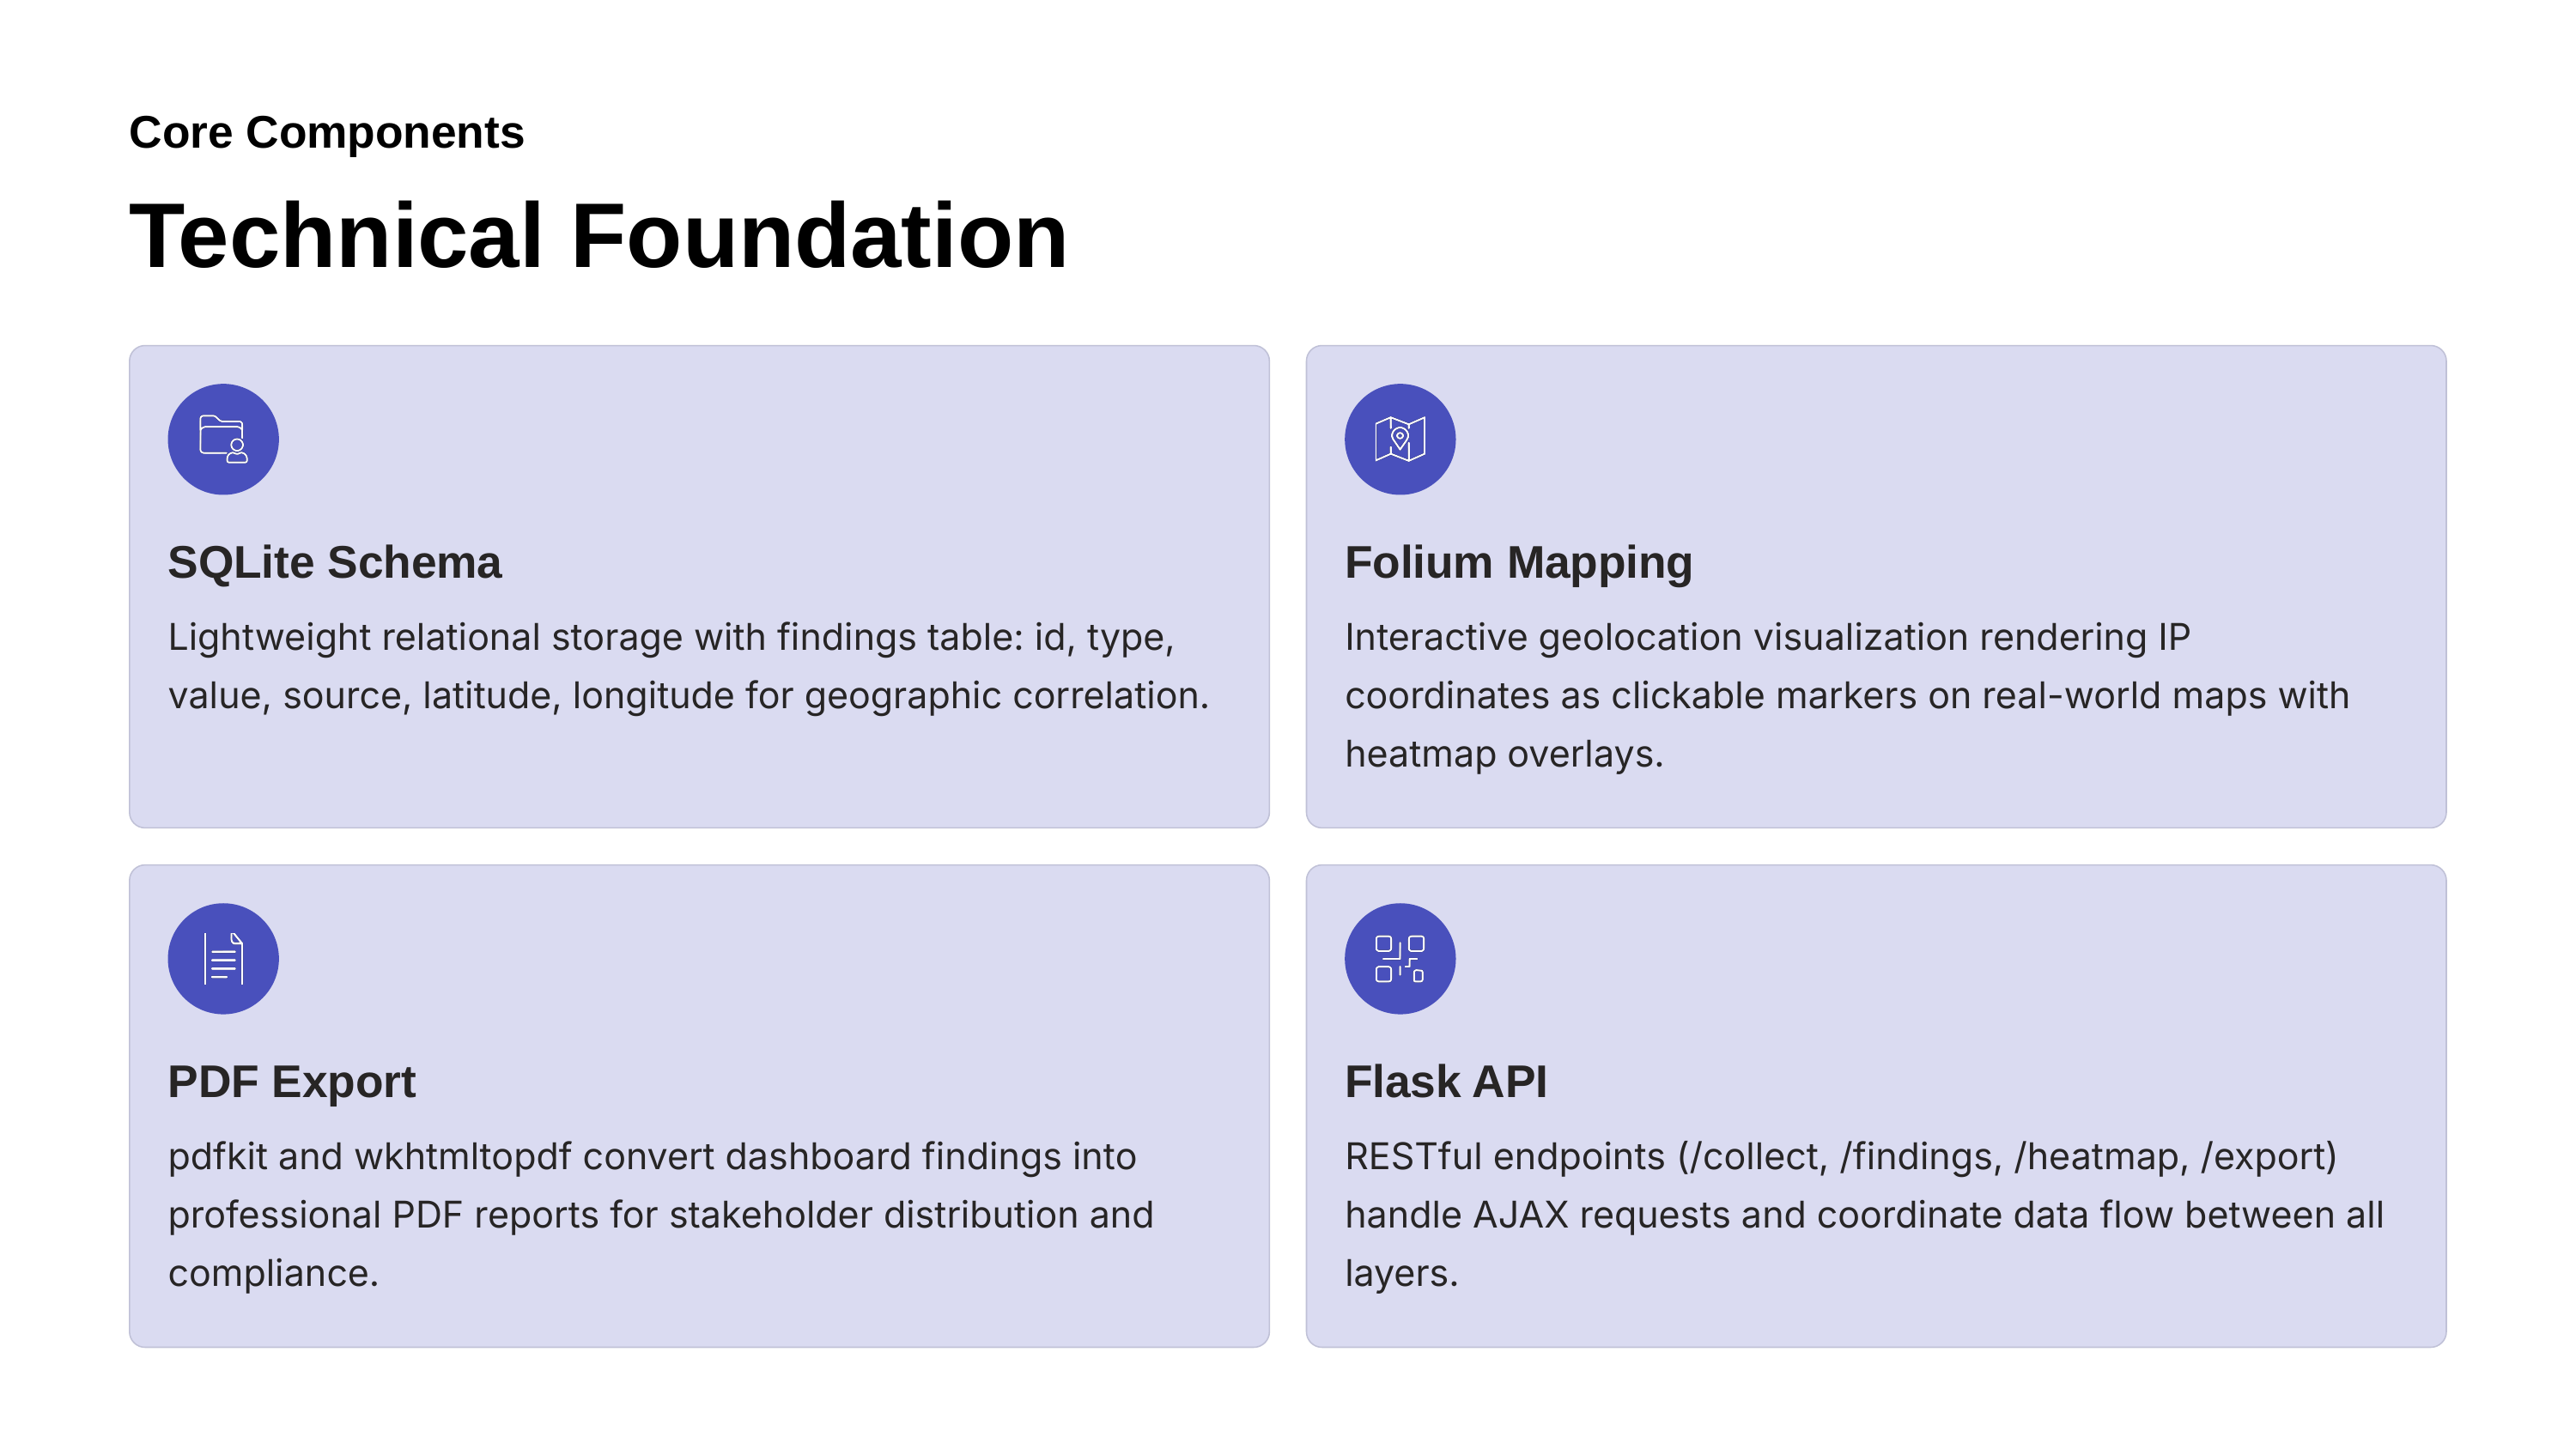

Core Components
Technical Foundation

SQLite Schema
Folium Mapping
Lightweight relational storage with findings table: id, type, value, source, latitude, longitude for geographic correlation.
Interactive geolocation visualization rendering IP coordinates as clickable markers on real-world maps with heatmap overlays.

PDF Export
Flask API
pdfkit and wkhtmltopdf convert dashboard findings into professional PDF reports for stakeholder distribution and compliance.
RESTful endpoints (/collect, /findings, /heatmap, /export) handle AJAX requests and coordinate data flow between all layers.